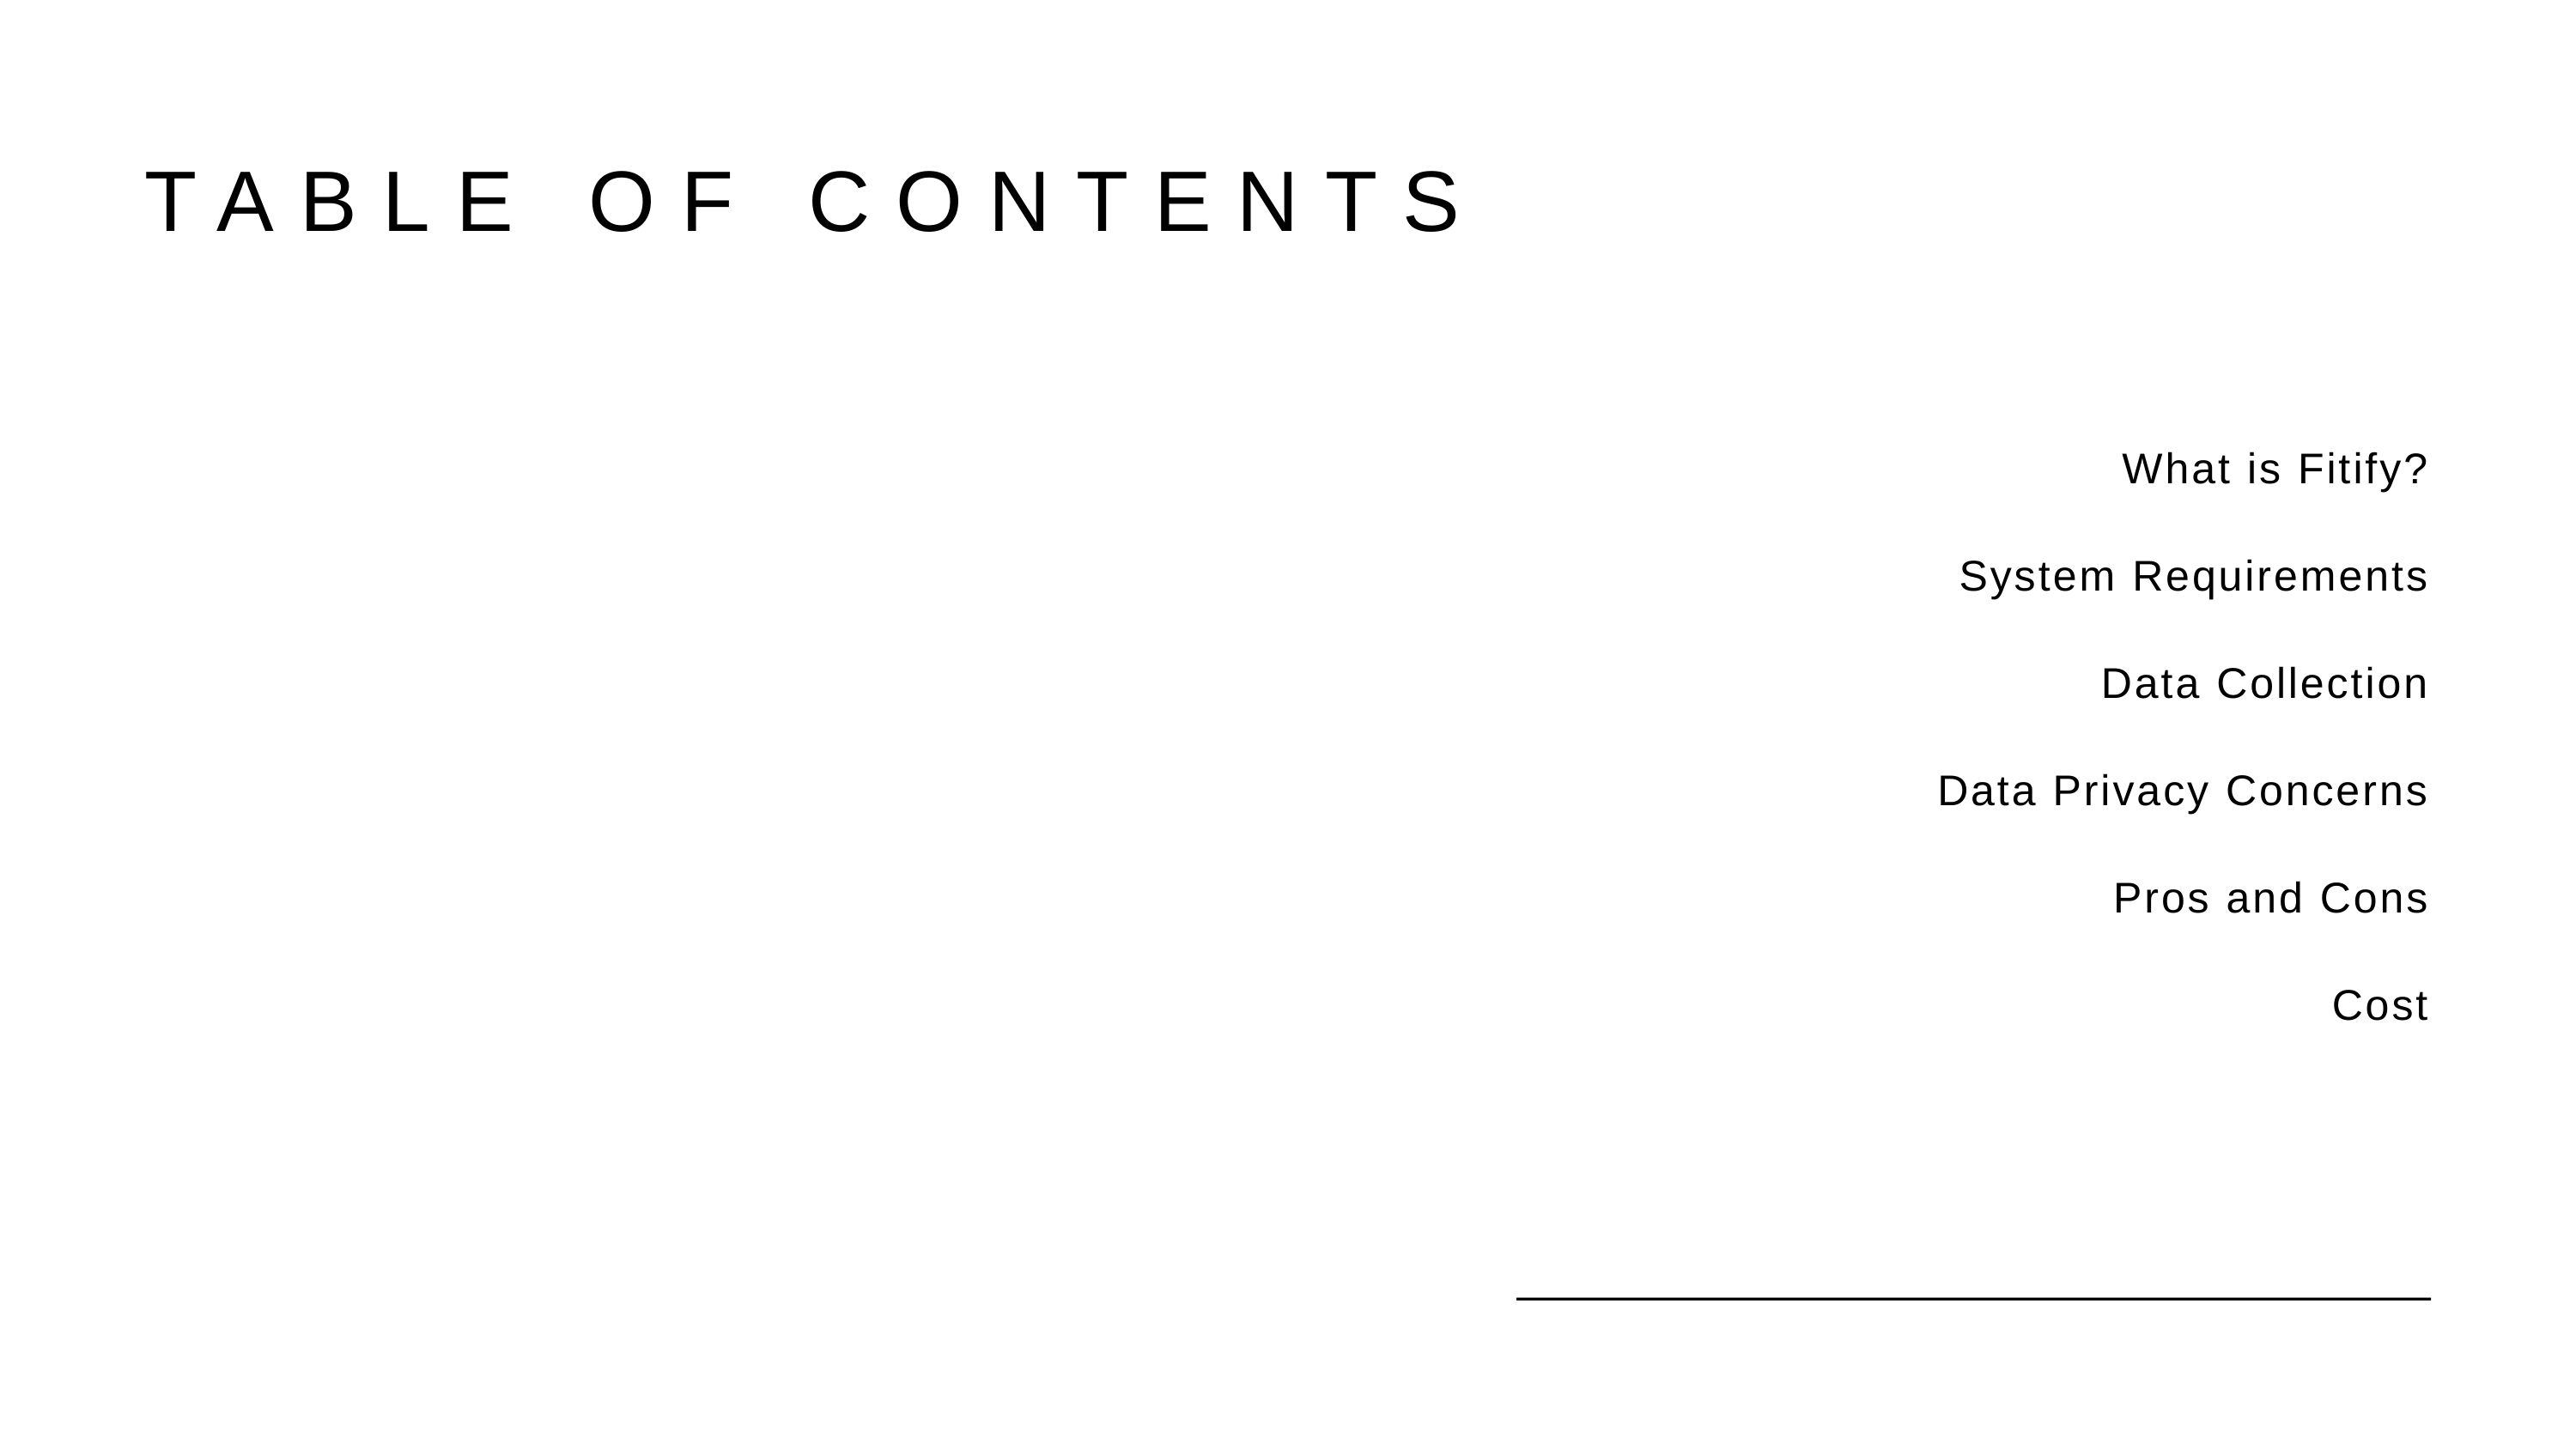

TABLE OF CONTENTS
What is Fitify?
System Requirements
Data Collection
Data Privacy Concerns
Pros and Cons
Cost